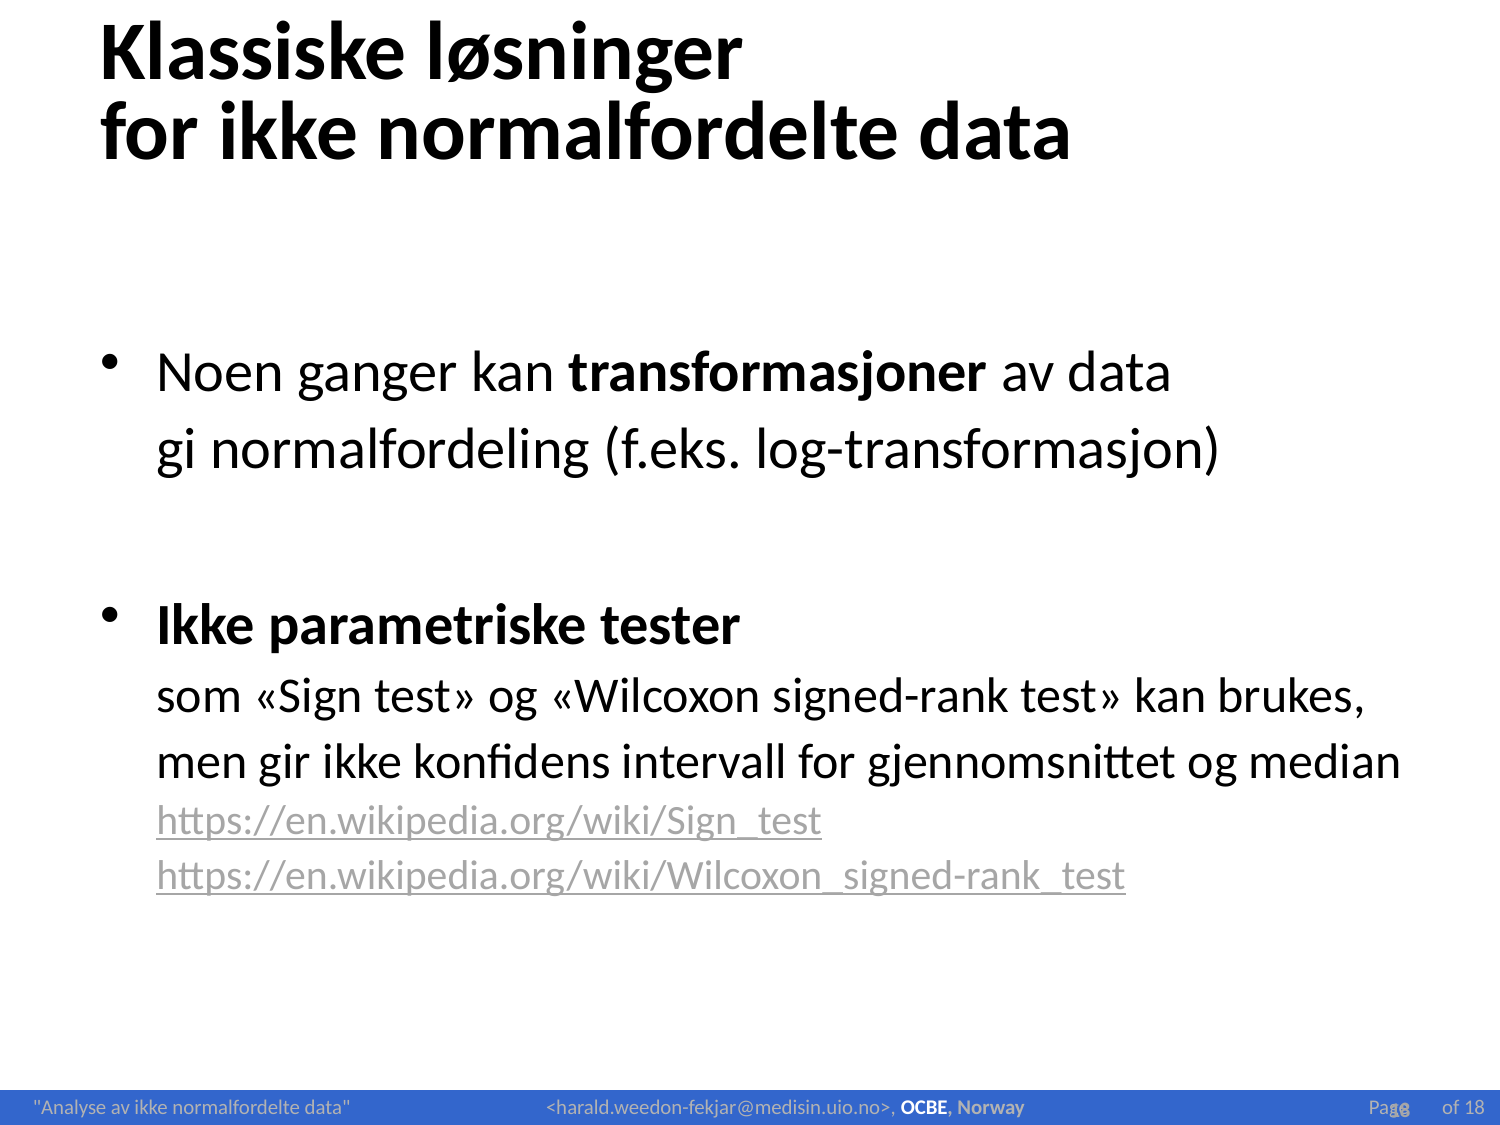

# Klassiske løsninger for ikke normalfordelte data
Noen ganger kan transformasjoner av data
gi normalfordeling (f.eks. log-transformasjon)
Ikke parametriske tester
som «Sign test» og «Wilcoxon signed-rank test» kan brukes, men gir ikke konfidens intervall for gjennomsnittet og median
https://en.wikipedia.org/wiki/Sign_test
https://en.wikipedia.org/wiki/Wilcoxon_signed-rank_test